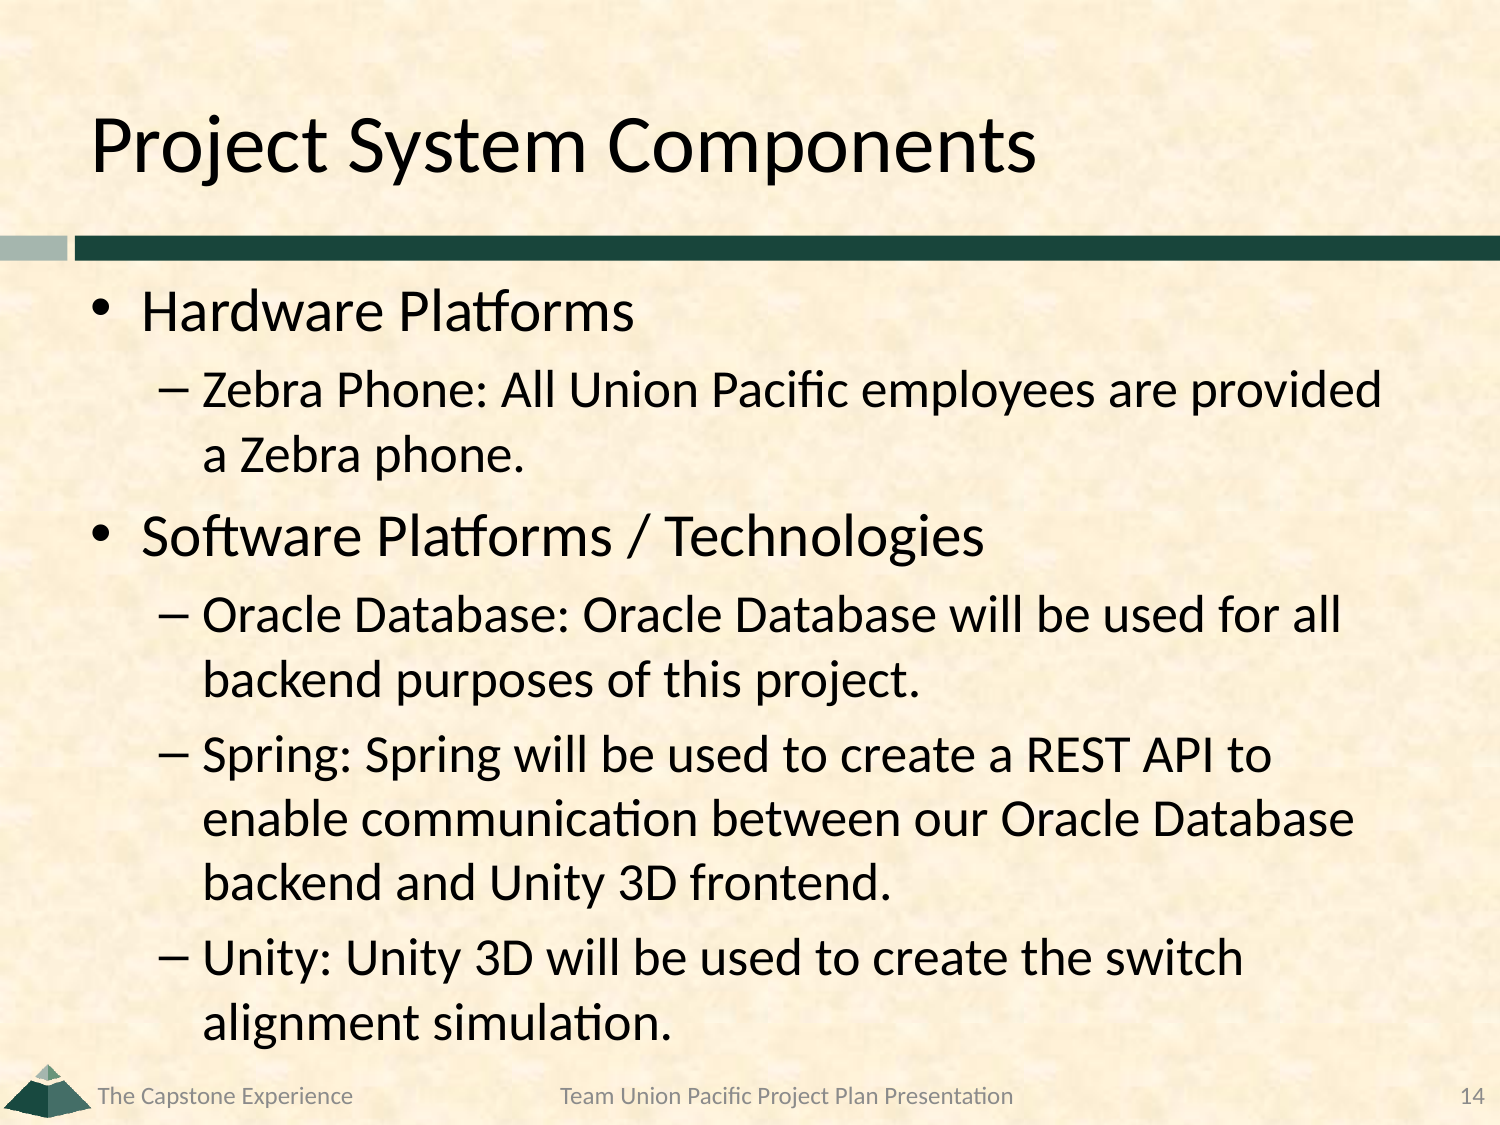

# Project System Components
Hardware Platforms
Zebra Phone: All Union Pacific employees are provided a Zebra phone.
Software Platforms / Technologies
Oracle Database: Oracle Database will be used for all backend purposes of this project.
Spring: Spring will be used to create a REST API to enable communication between our Oracle Database backend and Unity 3D frontend.
Unity: Unity 3D will be used to create the switch alignment simulation.

The Capstone Experience
Team Union Pacific Project Plan Presentation
14